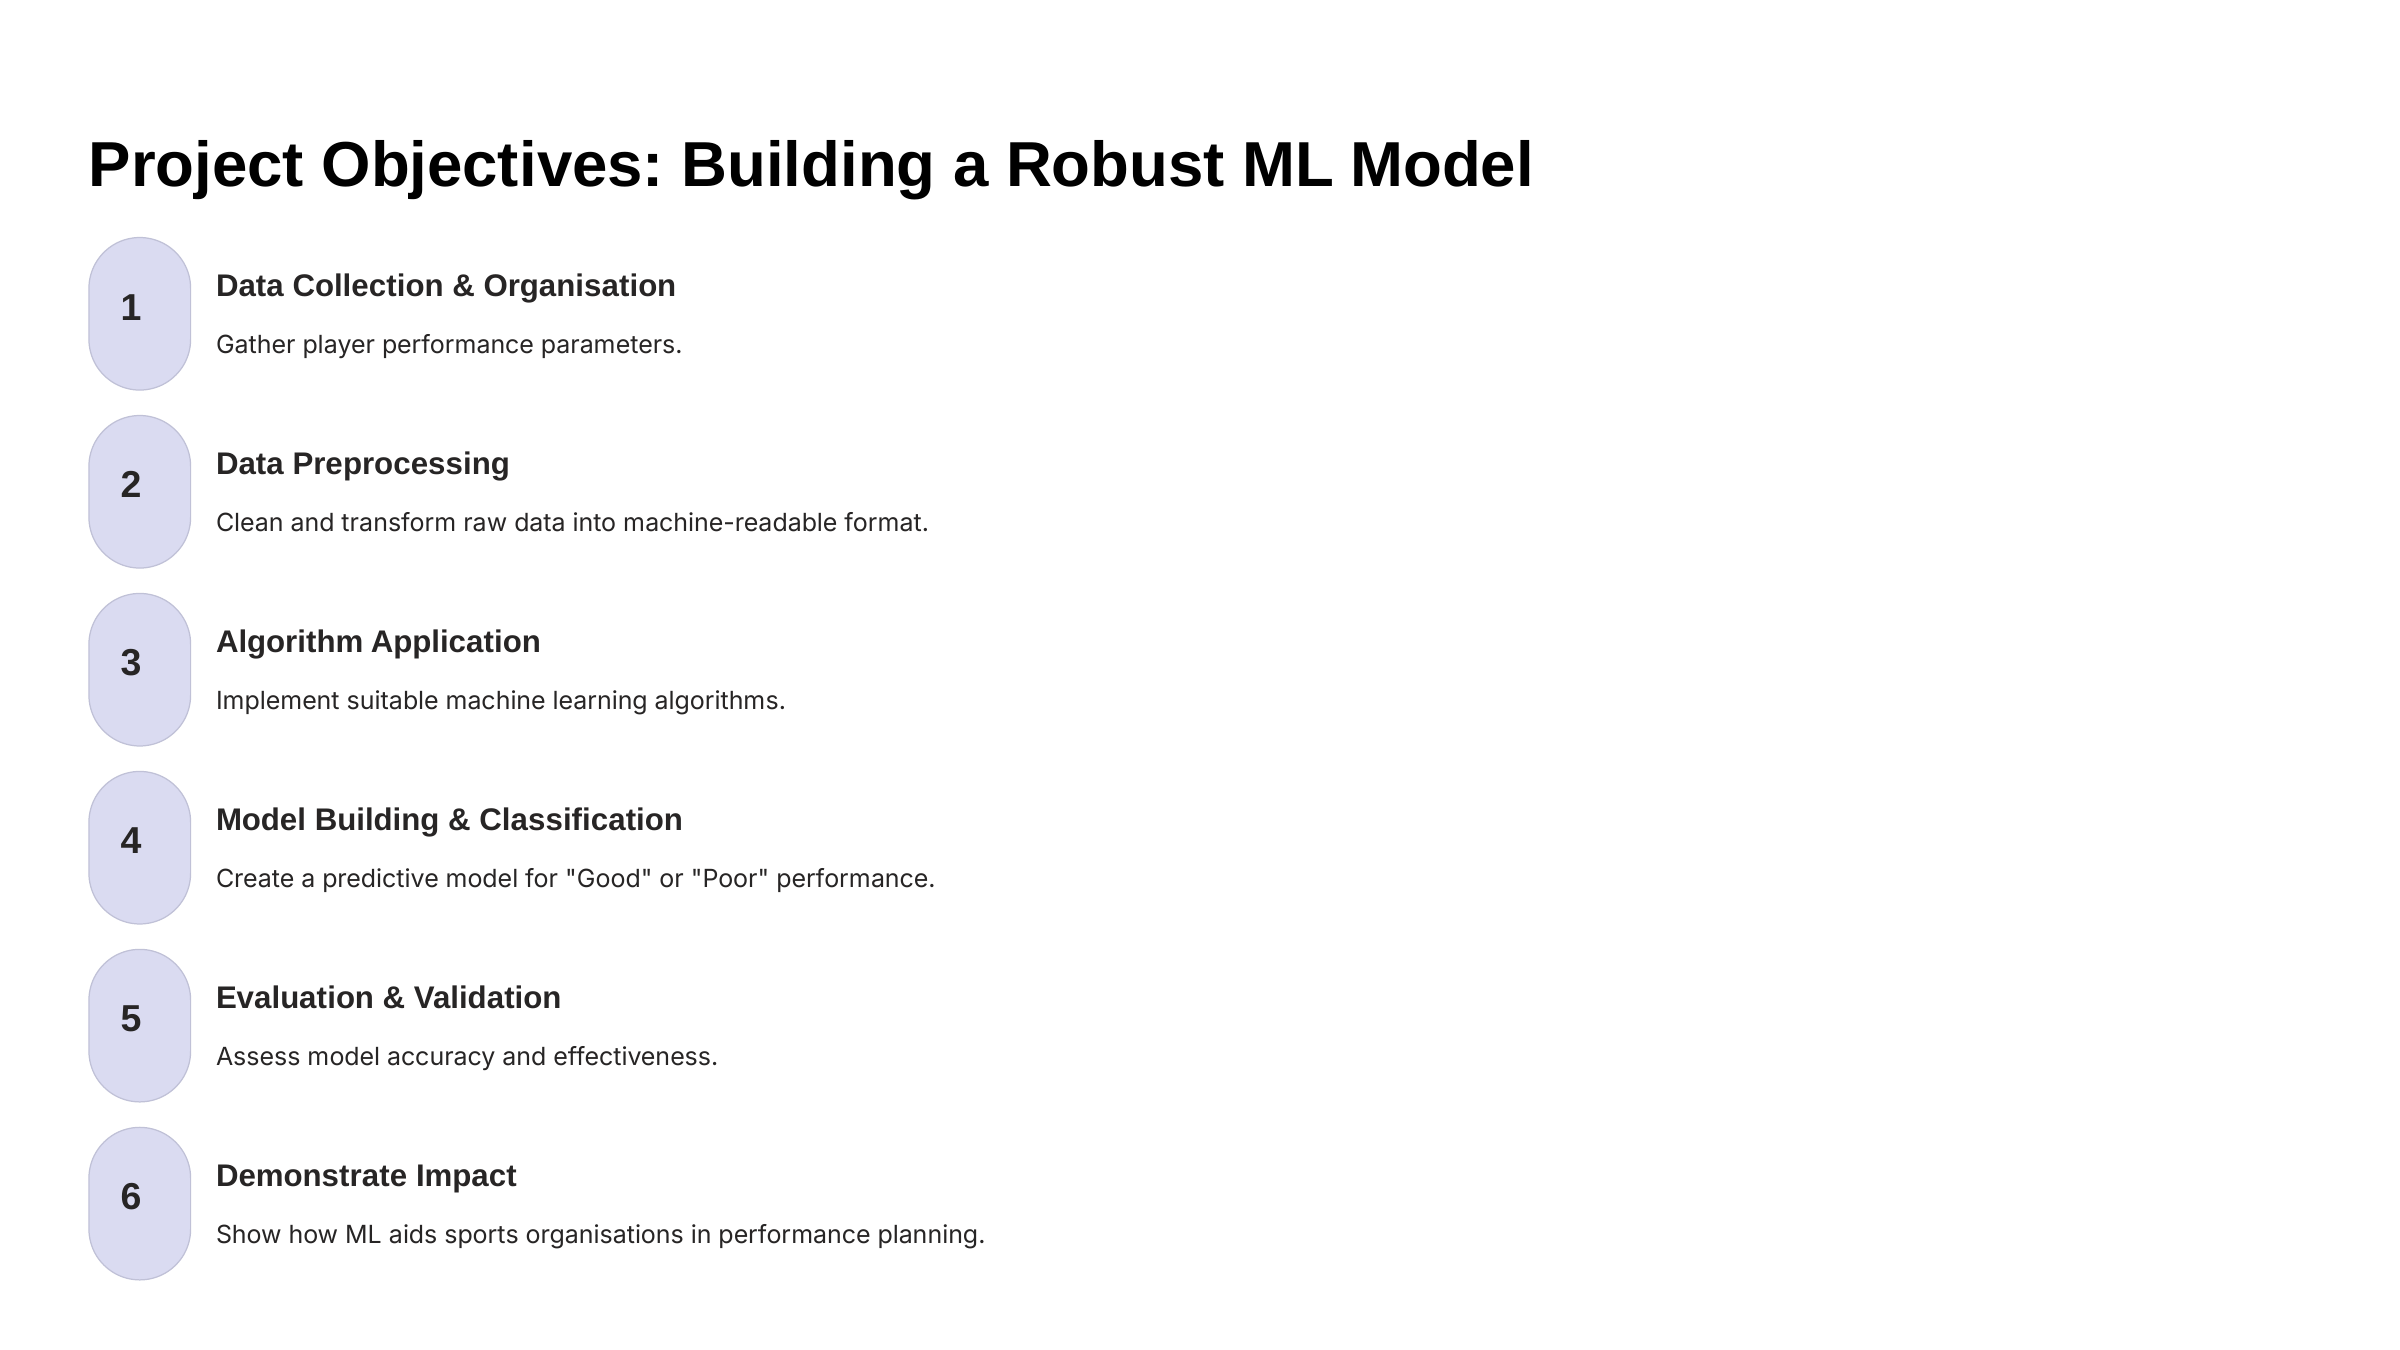

Project Objectives: Building a Robust ML Model

Data Collection & Organisation
1
Gather player performance parameters.

Data Preprocessing
2
Clean and transform raw data into machine-readable format.

Algorithm Application
3
Implement suitable machine learning algorithms.

Model Building & Classification
4
Create a predictive model for "Good" or "Poor" performance.

Evaluation & Validation
5
Assess model accuracy and effectiveness.

Demonstrate Impact
6
Show how ML aids sports organisations in performance planning.